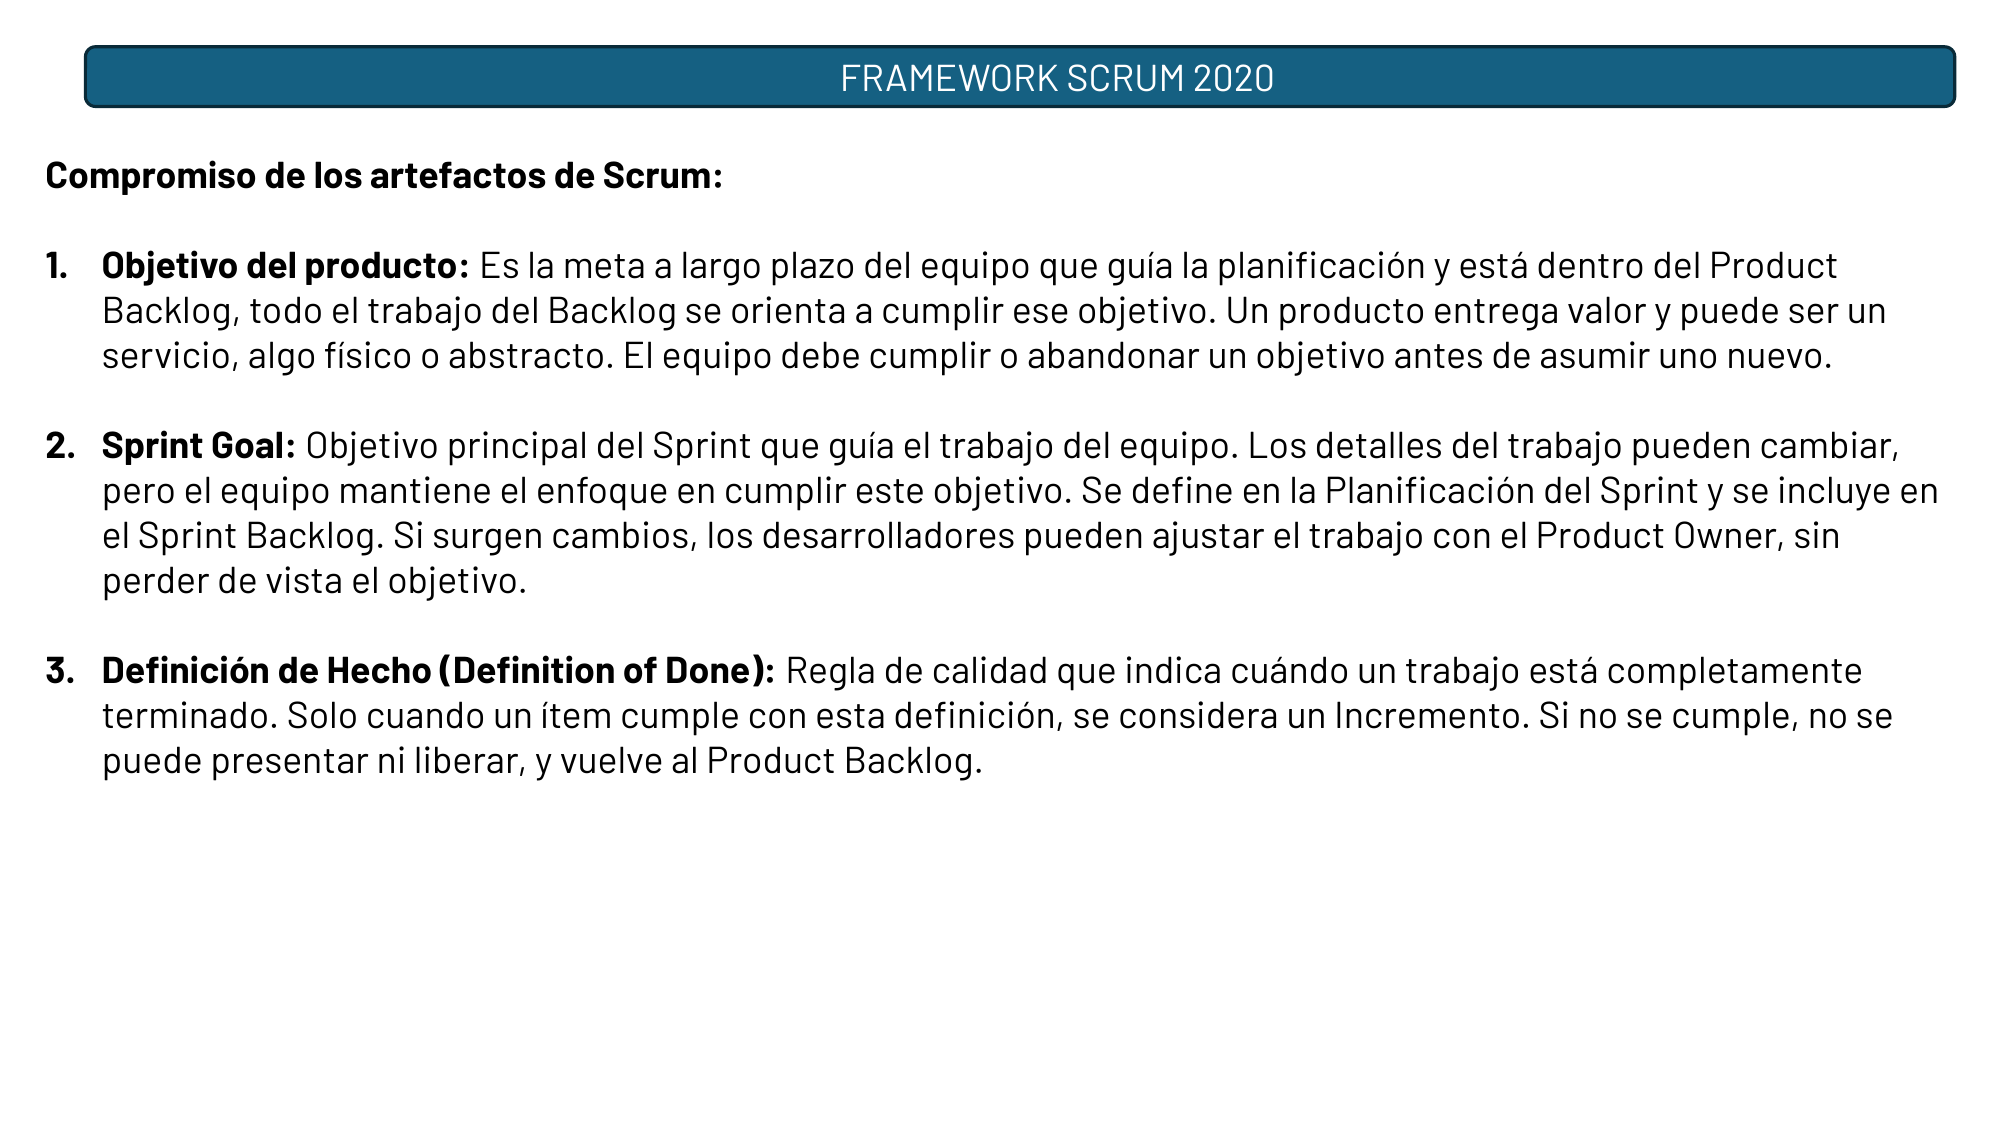

FRAMEWORK SCRUM 2020
Compromiso de los artefactos de Scrum:

Objetivo del producto: Es la meta a largo plazo del equipo que guía la planificación y está dentro del Product Backlog, todo el trabajo del Backlog se orienta a cumplir ese objetivo. Un producto entrega valor y puede ser un servicio, algo físico o abstracto. El equipo debe cumplir o abandonar un objetivo antes de asumir uno nuevo.

Sprint Goal: Objetivo principal del Sprint que guía el trabajo del equipo. Los detalles del trabajo pueden cambiar, pero el equipo mantiene el enfoque en cumplir este objetivo. Se define en la Planificación del Sprint y se incluye en el Sprint Backlog. Si surgen cambios, los desarrolladores pueden ajustar el trabajo con el Product Owner, sin perder de vista el objetivo.

Definición de Hecho (Definition of Done): Regla de calidad que indica cuándo un trabajo está completamente terminado. Solo cuando un ítem cumple con esta definición, se considera un Incremento. Si no se cumple, no se puede presentar ni liberar, y vuelve al Product Backlog.